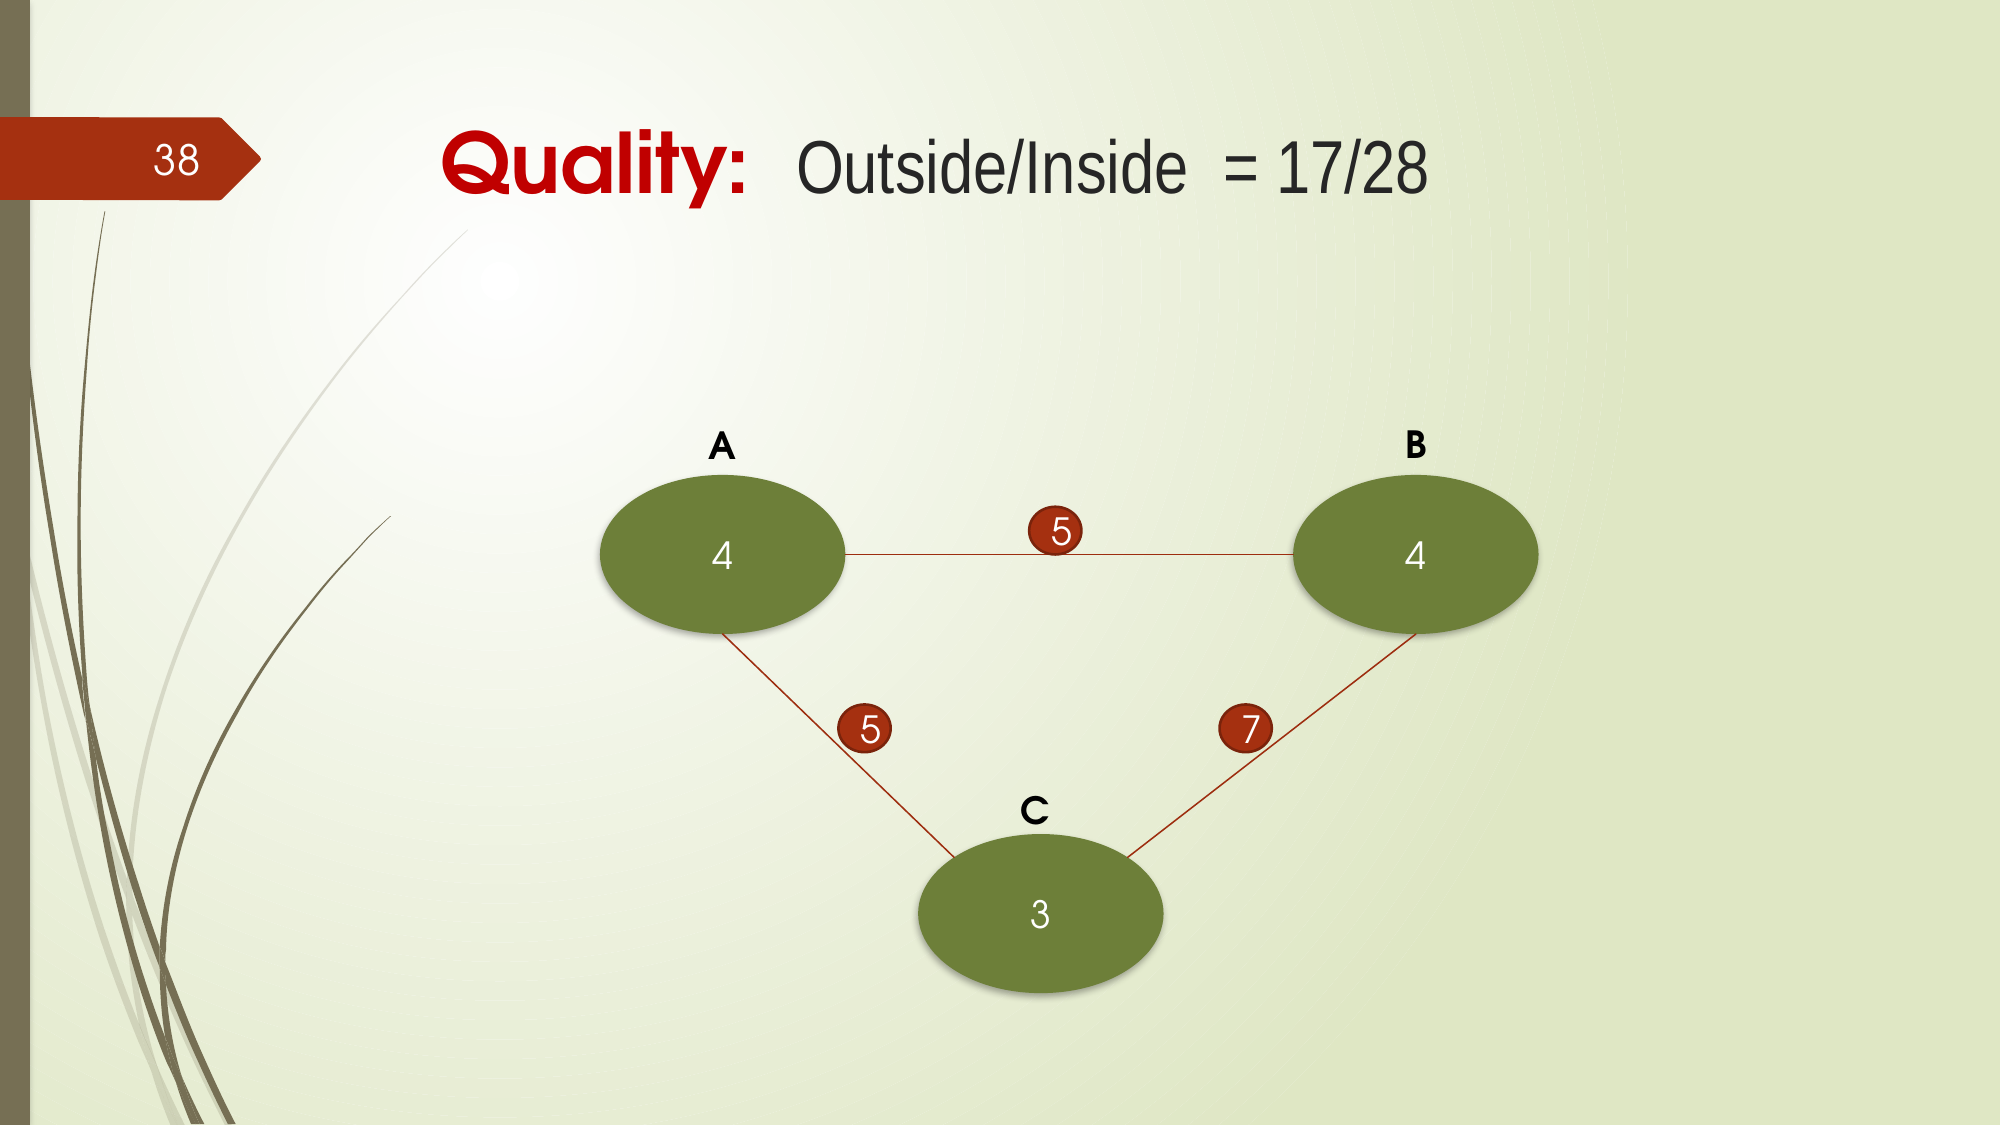

# Quality:  Outside/Inside  = 17/28
38
B
A
4
4
5
7
5
C
3